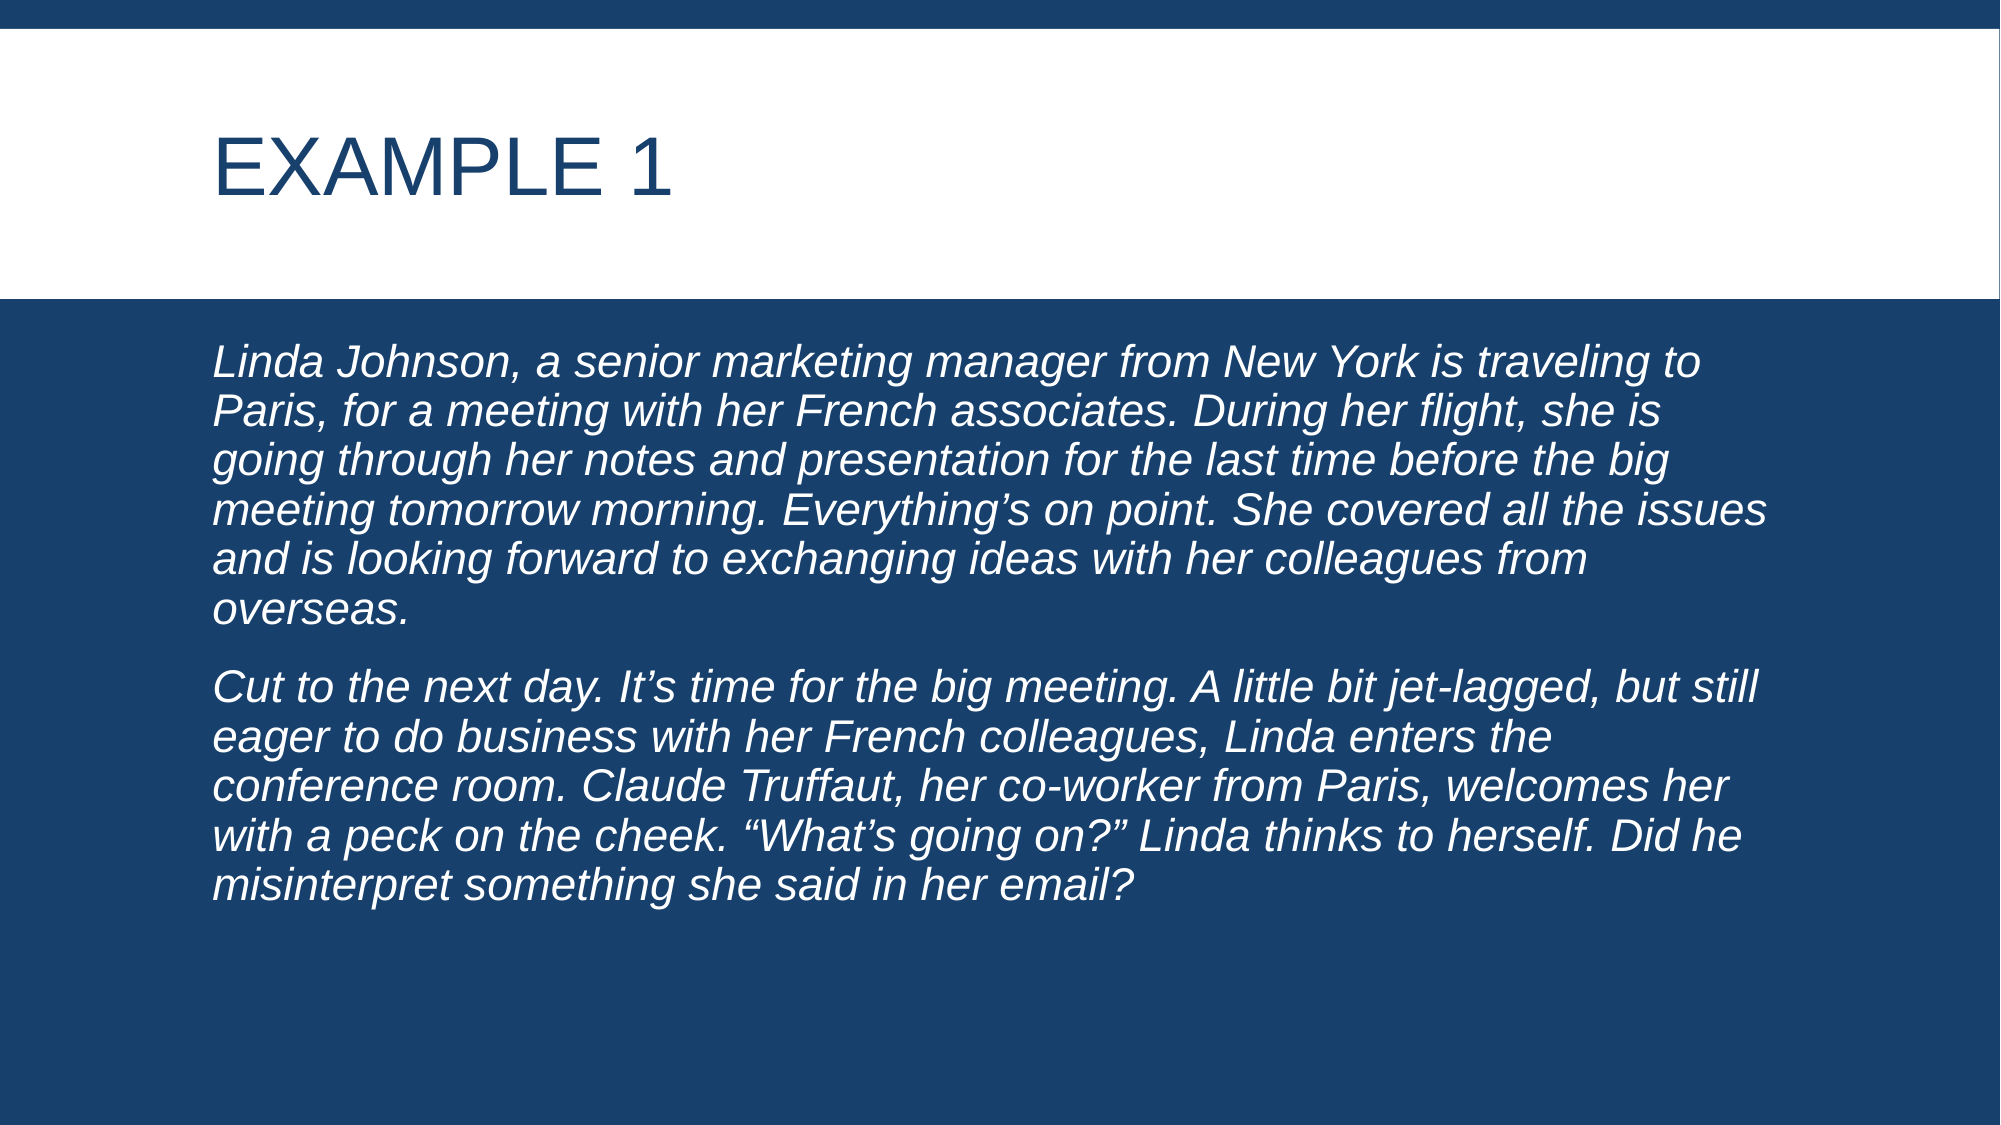

# Example 1
Linda Johnson, a senior marketing manager from New York is traveling to Paris, for a meeting with her French associates. During her flight, she is going through her notes and presentation for the last time before the big meeting tomorrow morning. Everything’s on point. She covered all the issues and is looking forward to exchanging ideas with her colleagues from overseas.
Cut to the next day. It’s time for the big meeting. A little bit jet-lagged, but still eager to do business with her French colleagues, Linda enters the conference room. Claude Truffaut, her co-worker from Paris, welcomes her with a peck on the cheek. “What’s going on?” Linda thinks to herself. Did he misinterpret something she said in her email?